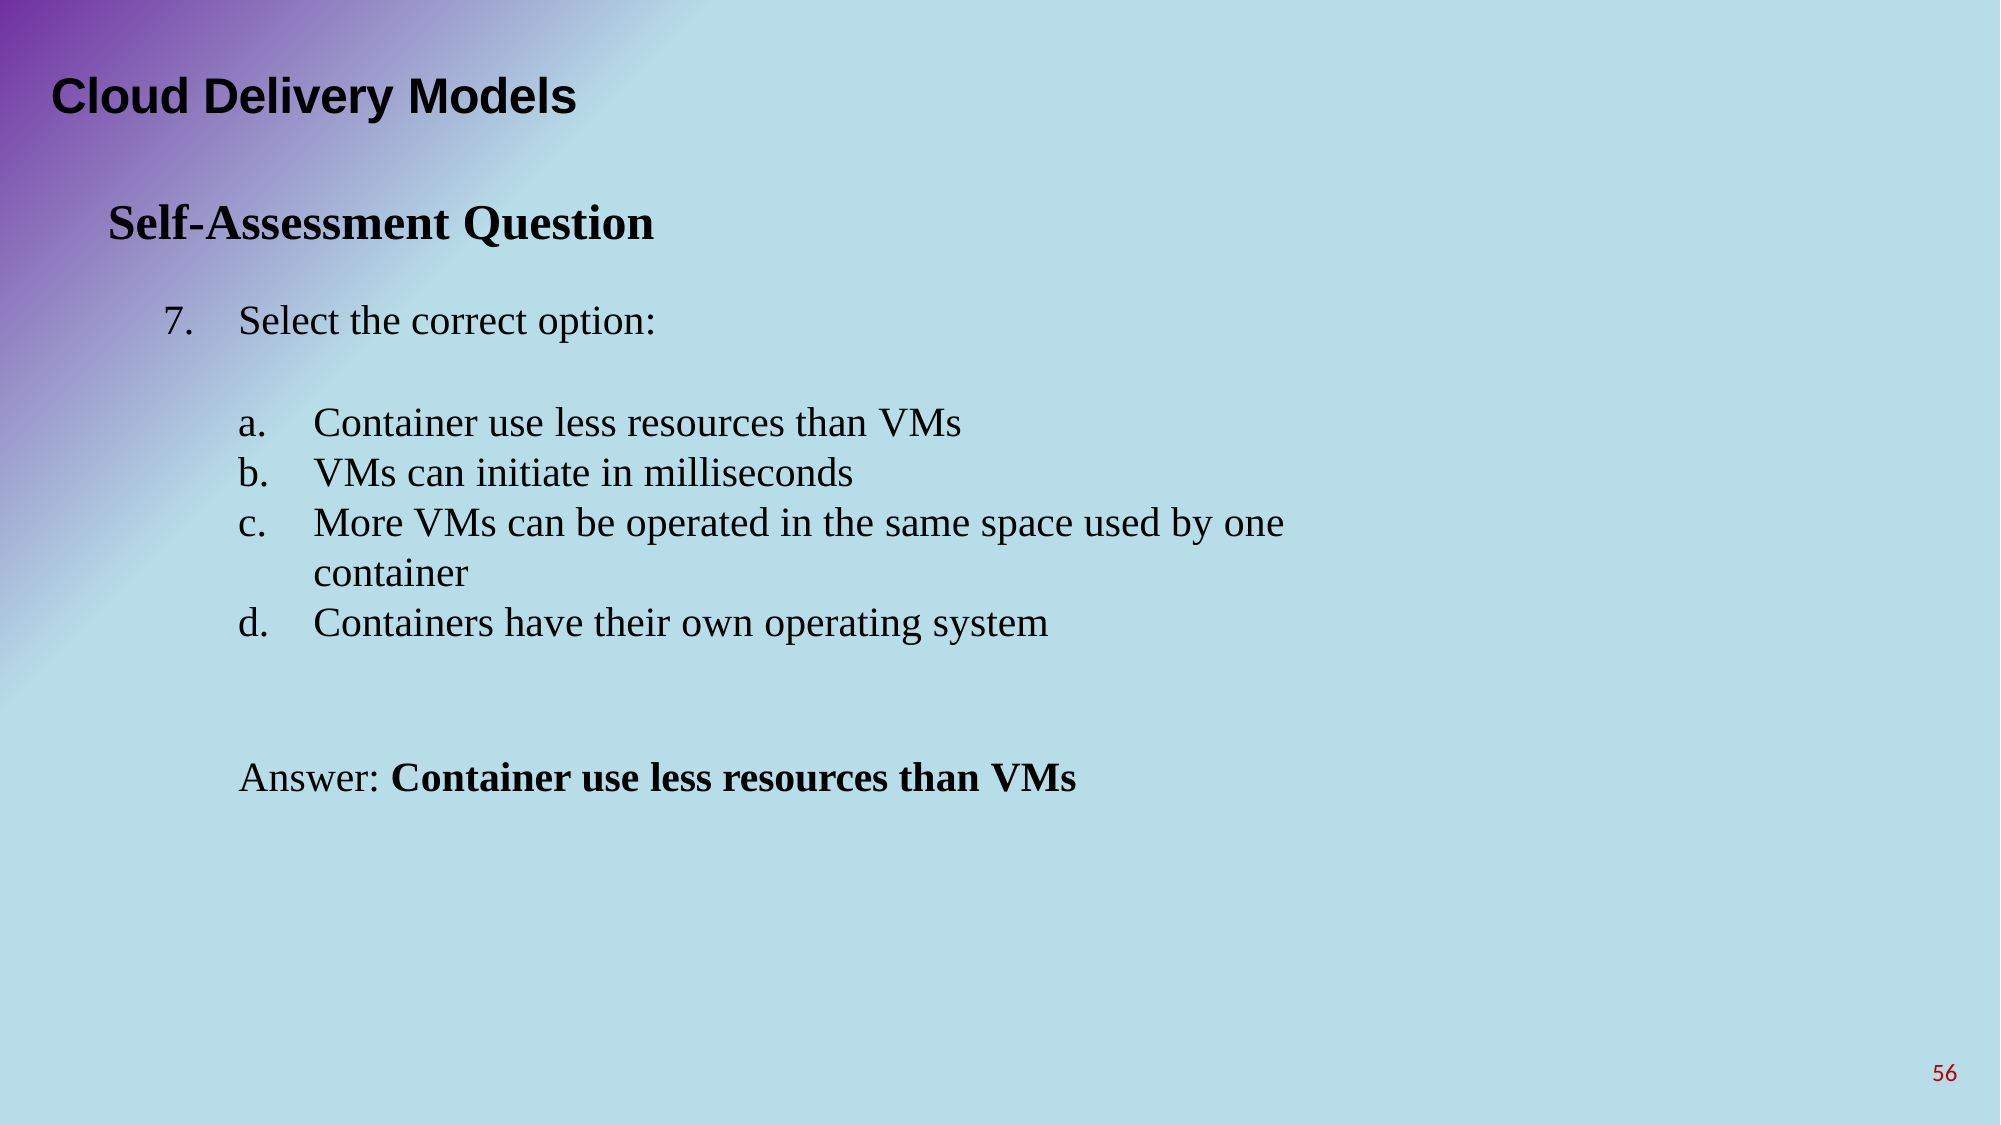

# Cloud Delivery Models
Self-Assessment Question
Select the correct option:

Container use less resources than VMs
VMs can initiate in milliseconds
More VMs can be operated in the same space used by one container
Containers have their own operating system

Answer: Container use less resources than VMs
56